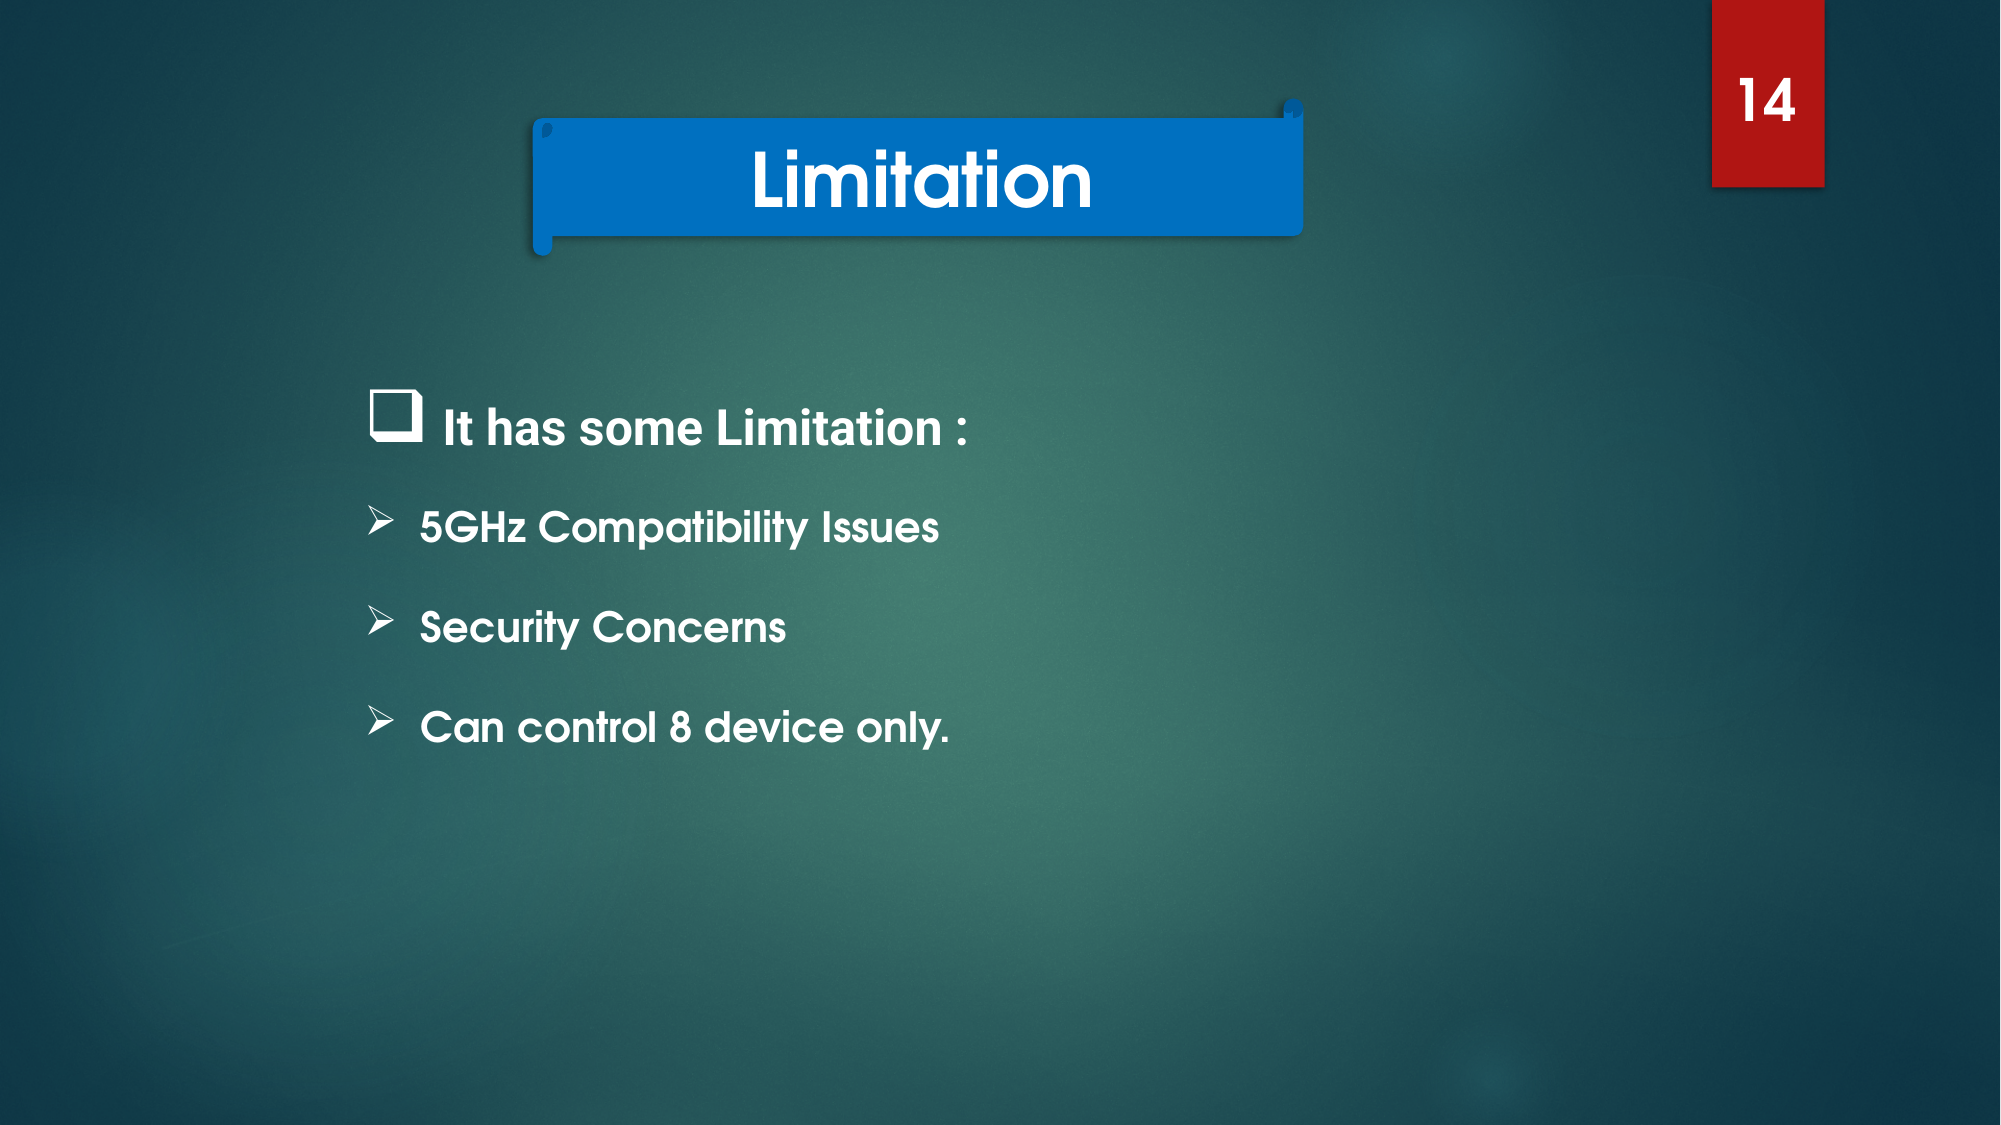

14
Limitation
 It has some Limitation :

5GHz Compatibility Issues

Security Concerns

Can control 8 device only.